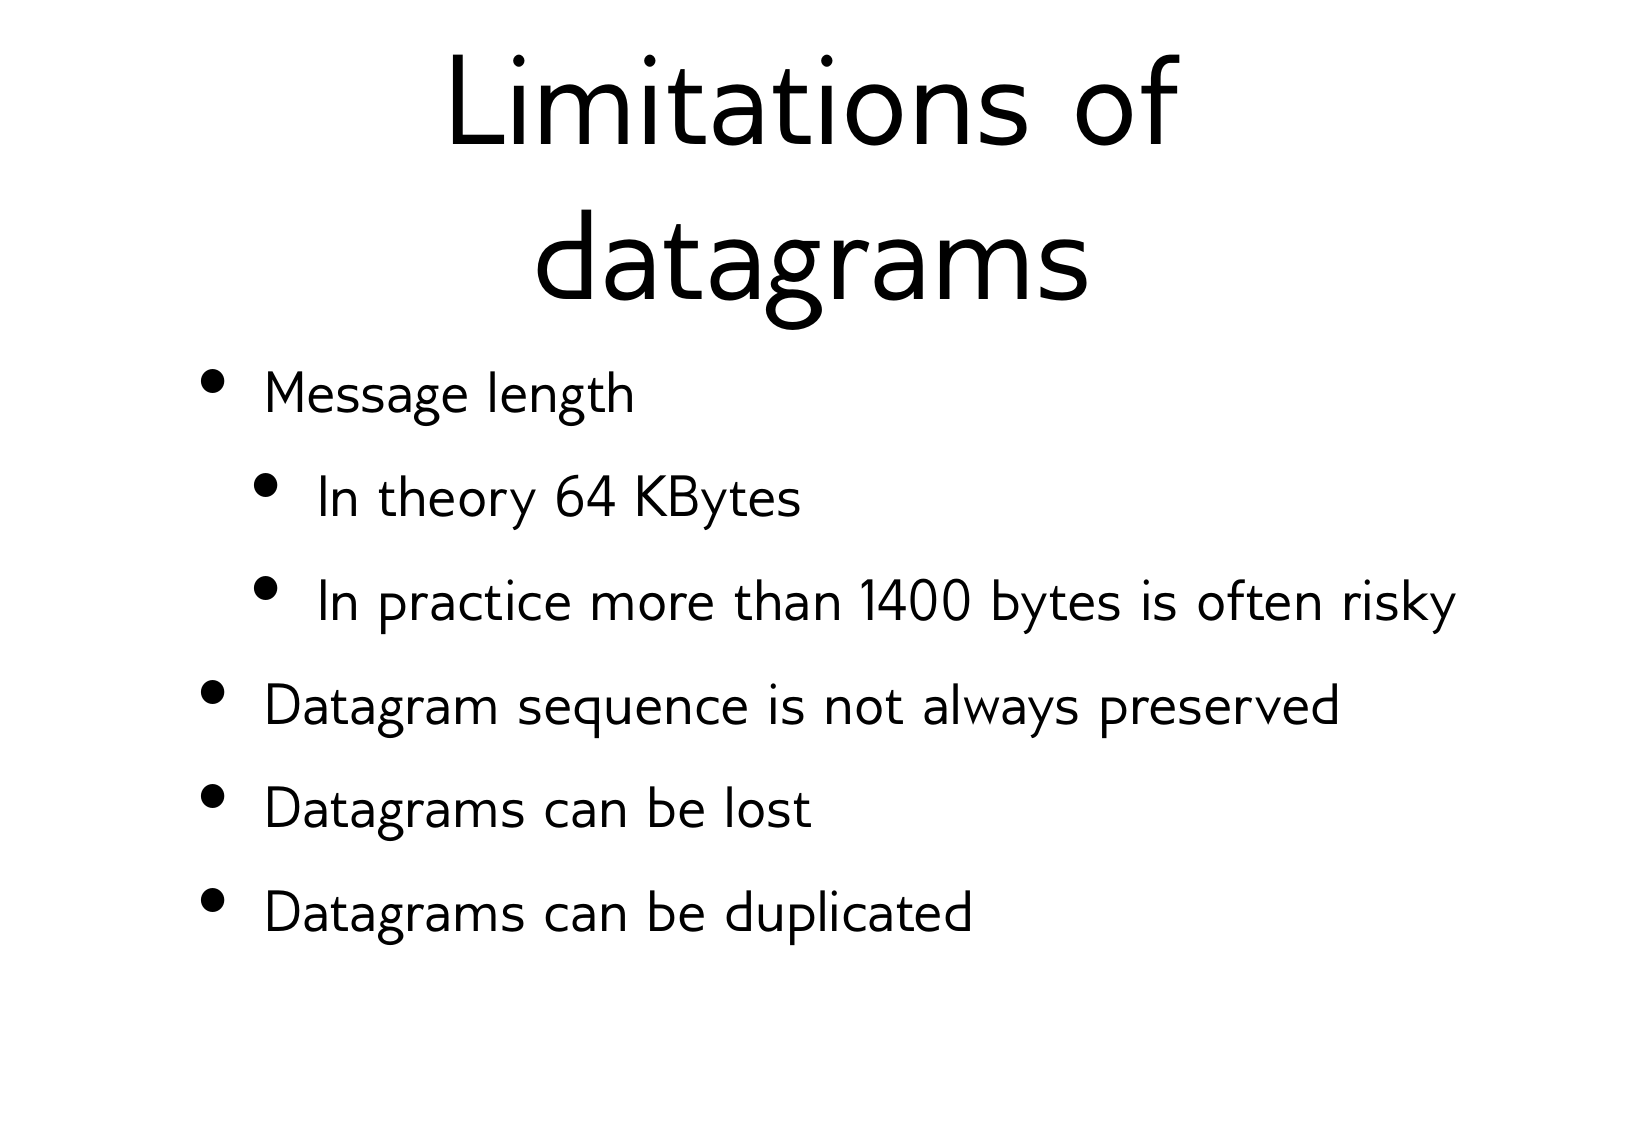

# Limitations of datagrams
Message length
In theory 64 KBytes
In practice more than 1400 bytes is often risky
Datagram sequence is not always preserved
Datagrams can be lost
Datagrams can be duplicated